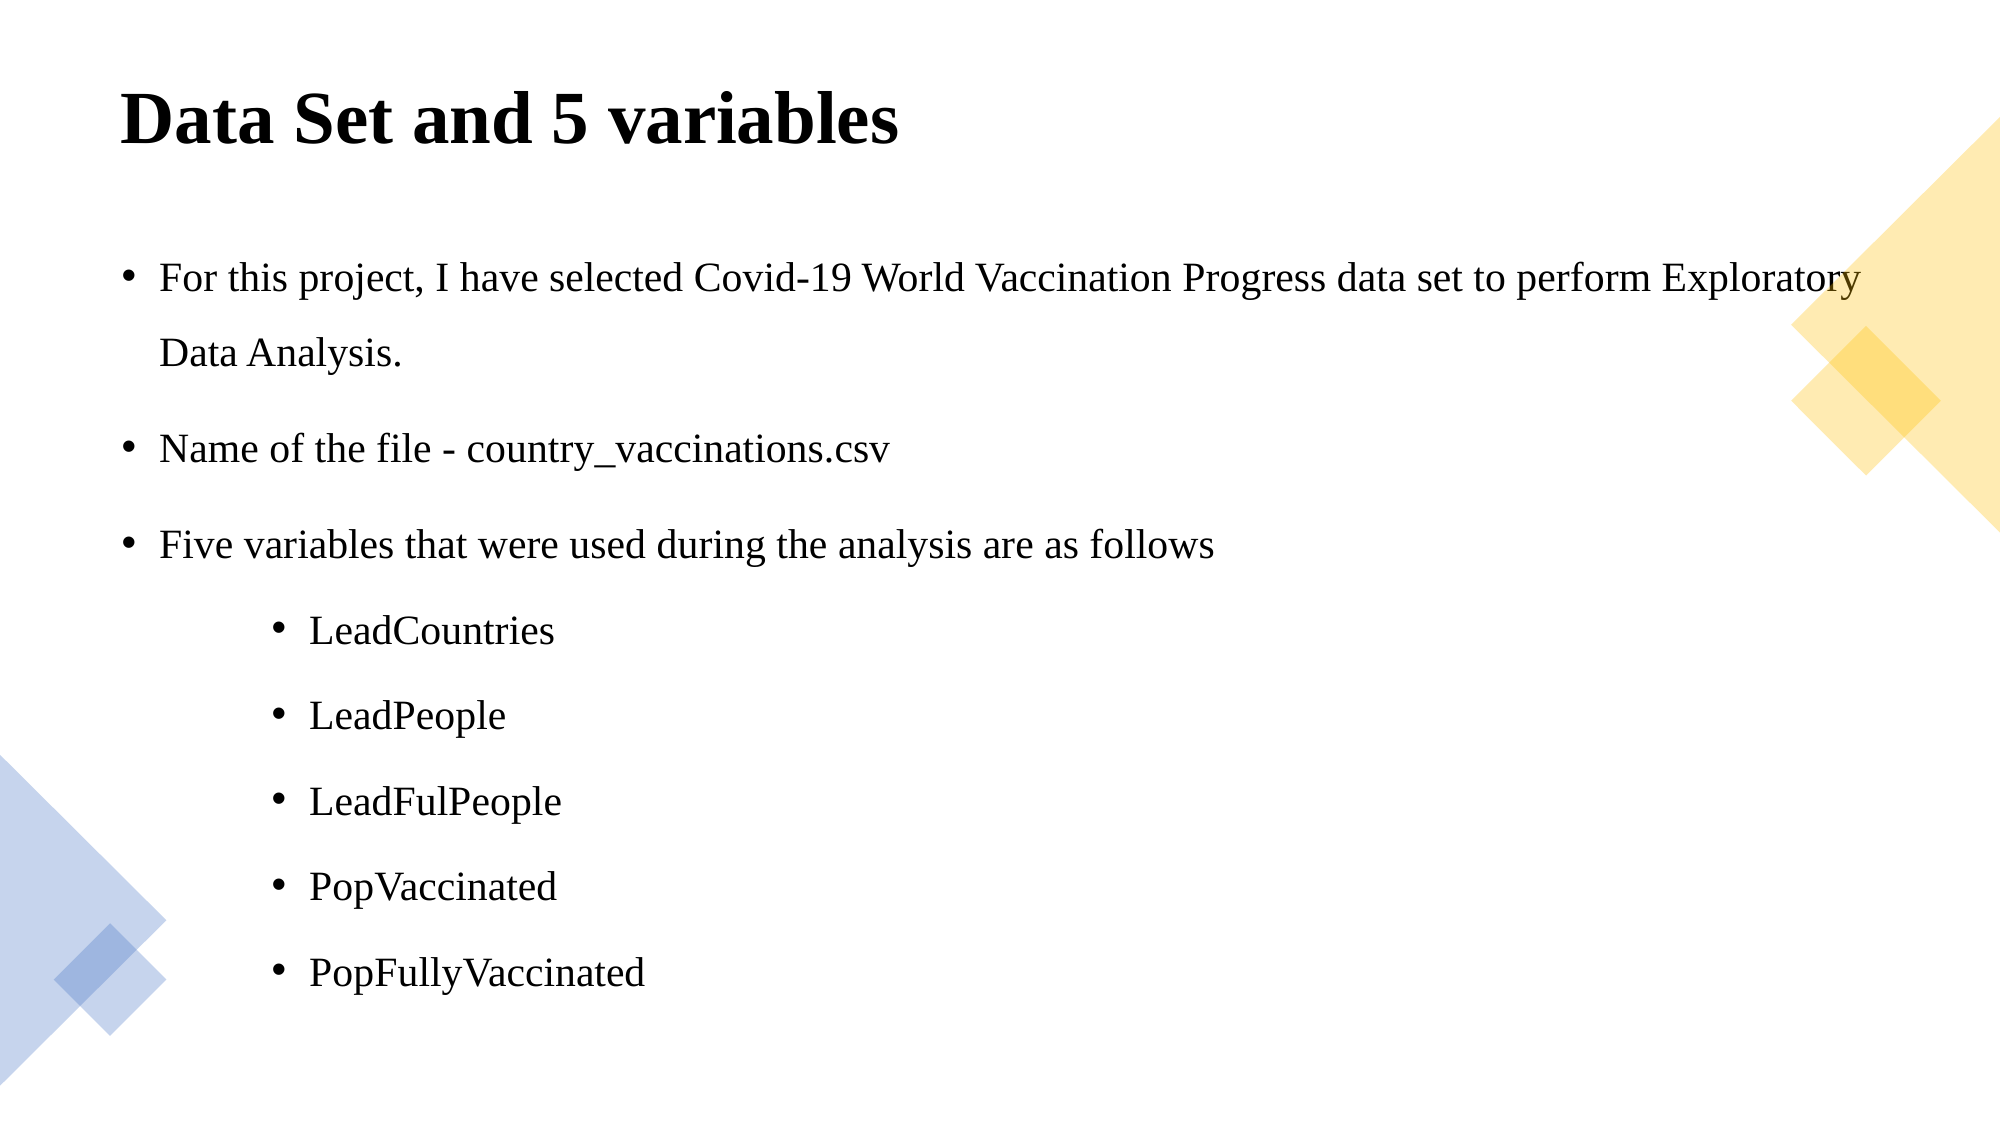

# Data Set and 5 variables
For this project, I have selected Covid-19 World Vaccination Progress data set to perform Exploratory Data Analysis.
Name of the file - country_vaccinations.csv
Five variables that were used during the analysis are as follows
LeadCountries
LeadPeople
LeadFulPeople
PopVaccinated
PopFullyVaccinated